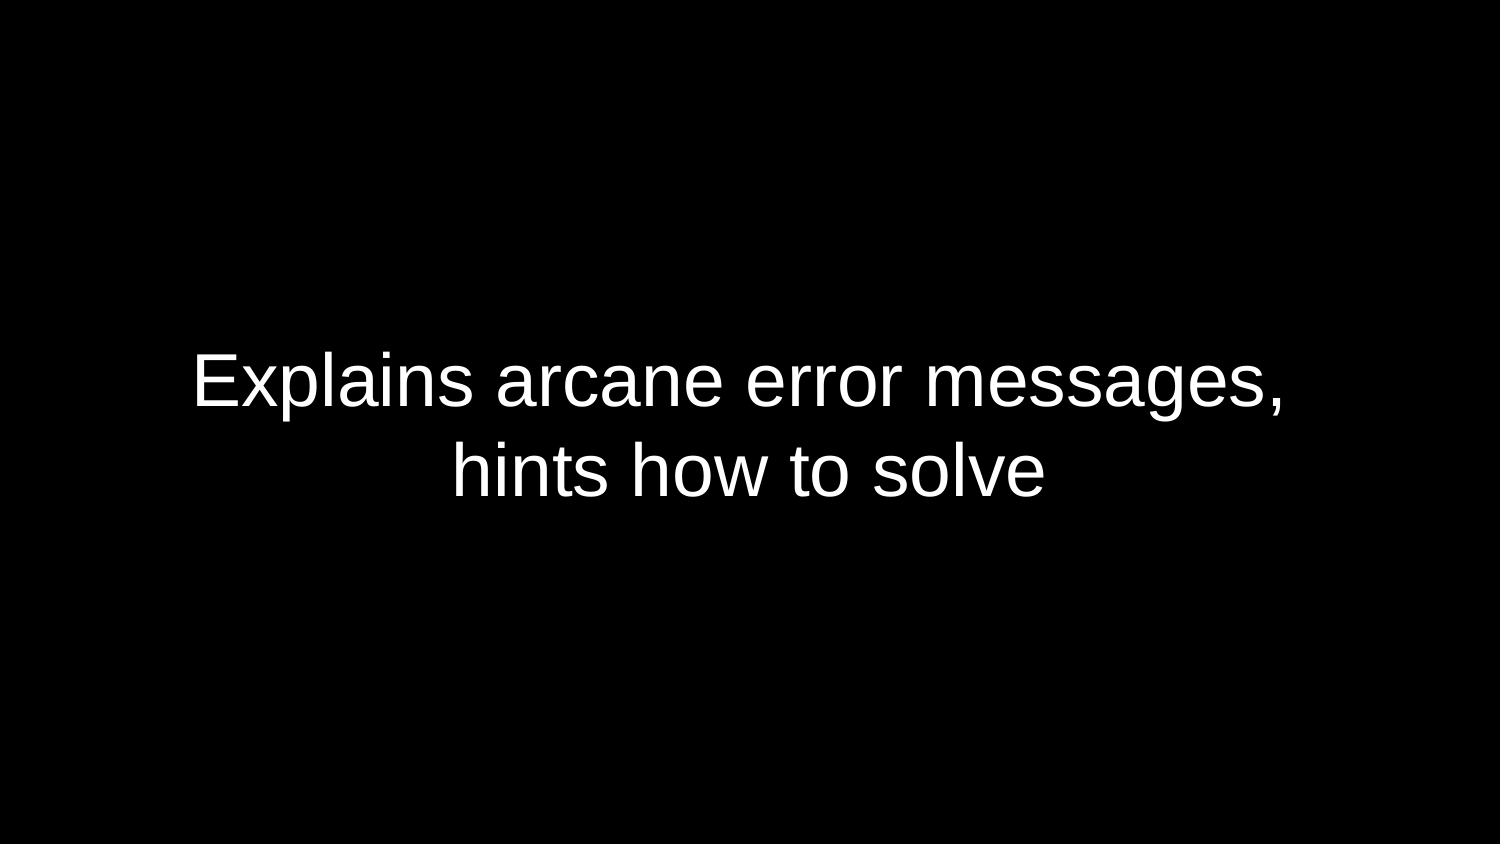

# Explains arcane error messages, hints how to solve